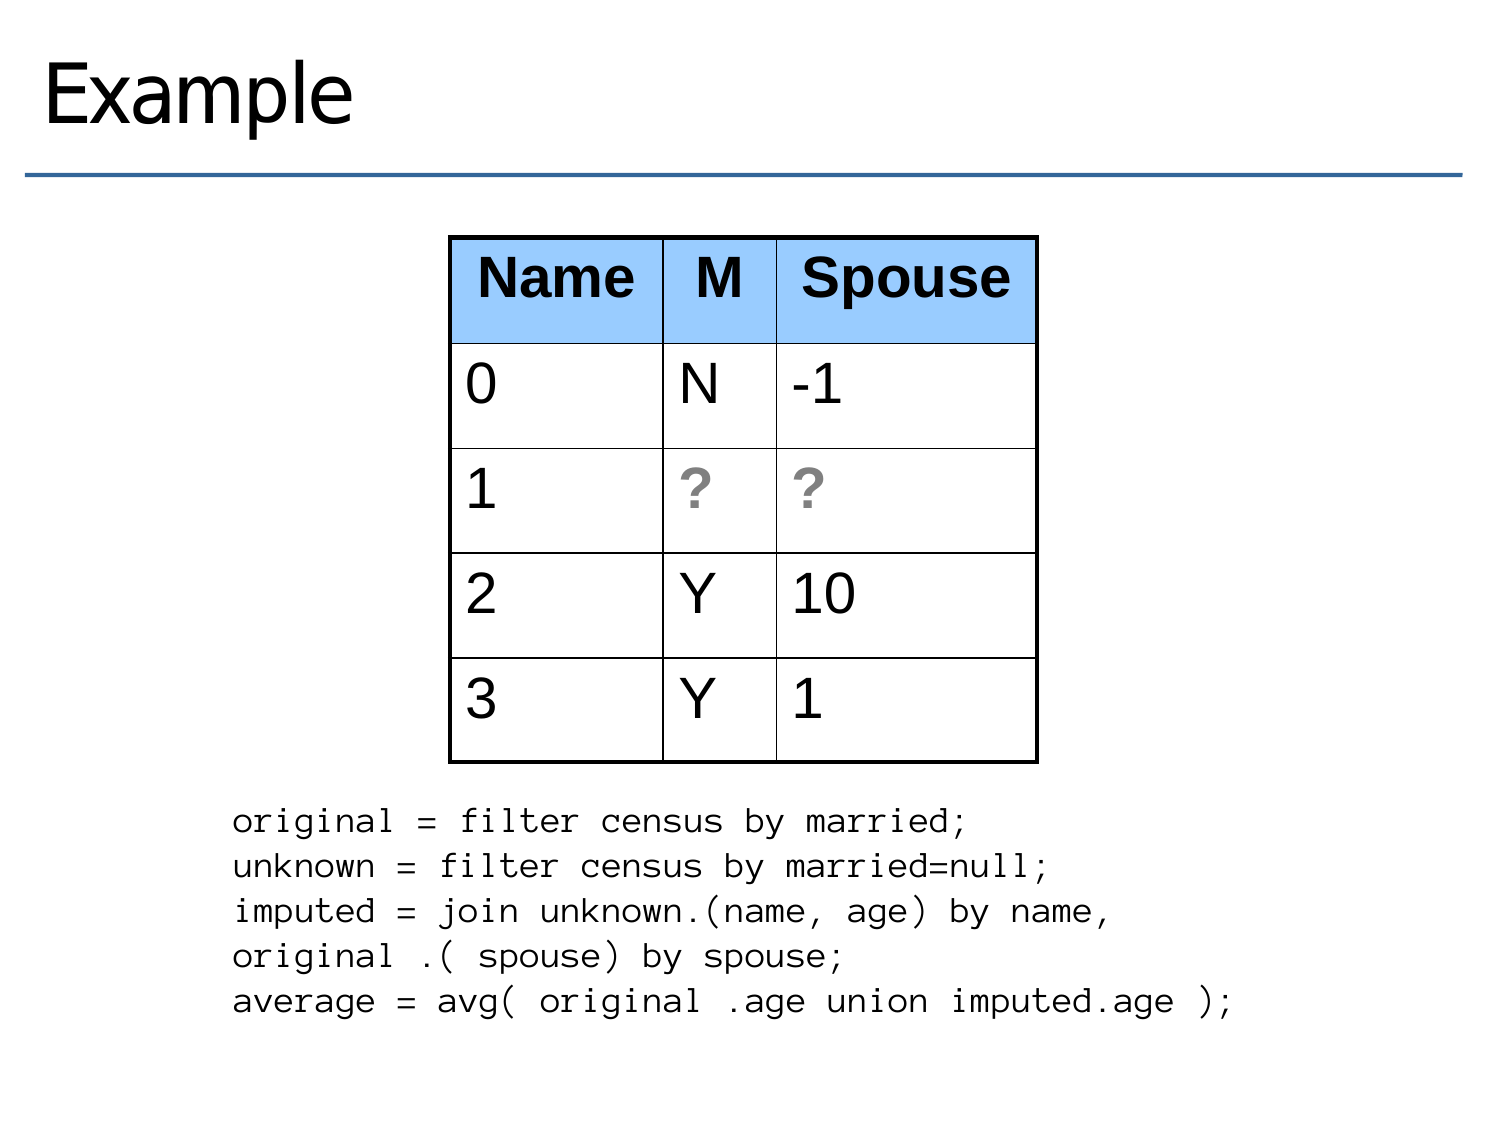

# Example
| Name | M | Spouse |
| --- | --- | --- |
| 0 | N | -1 |
| 1 | ? | ? |
| 2 | Y | 10 |
| 3 | Y | 1 |
original = filter census by married;
unknown = filter census by married=null;
imputed = join unknown.(name, age) by name,
original .( spouse) by spouse;
average = avg( original .age union imputed.age );